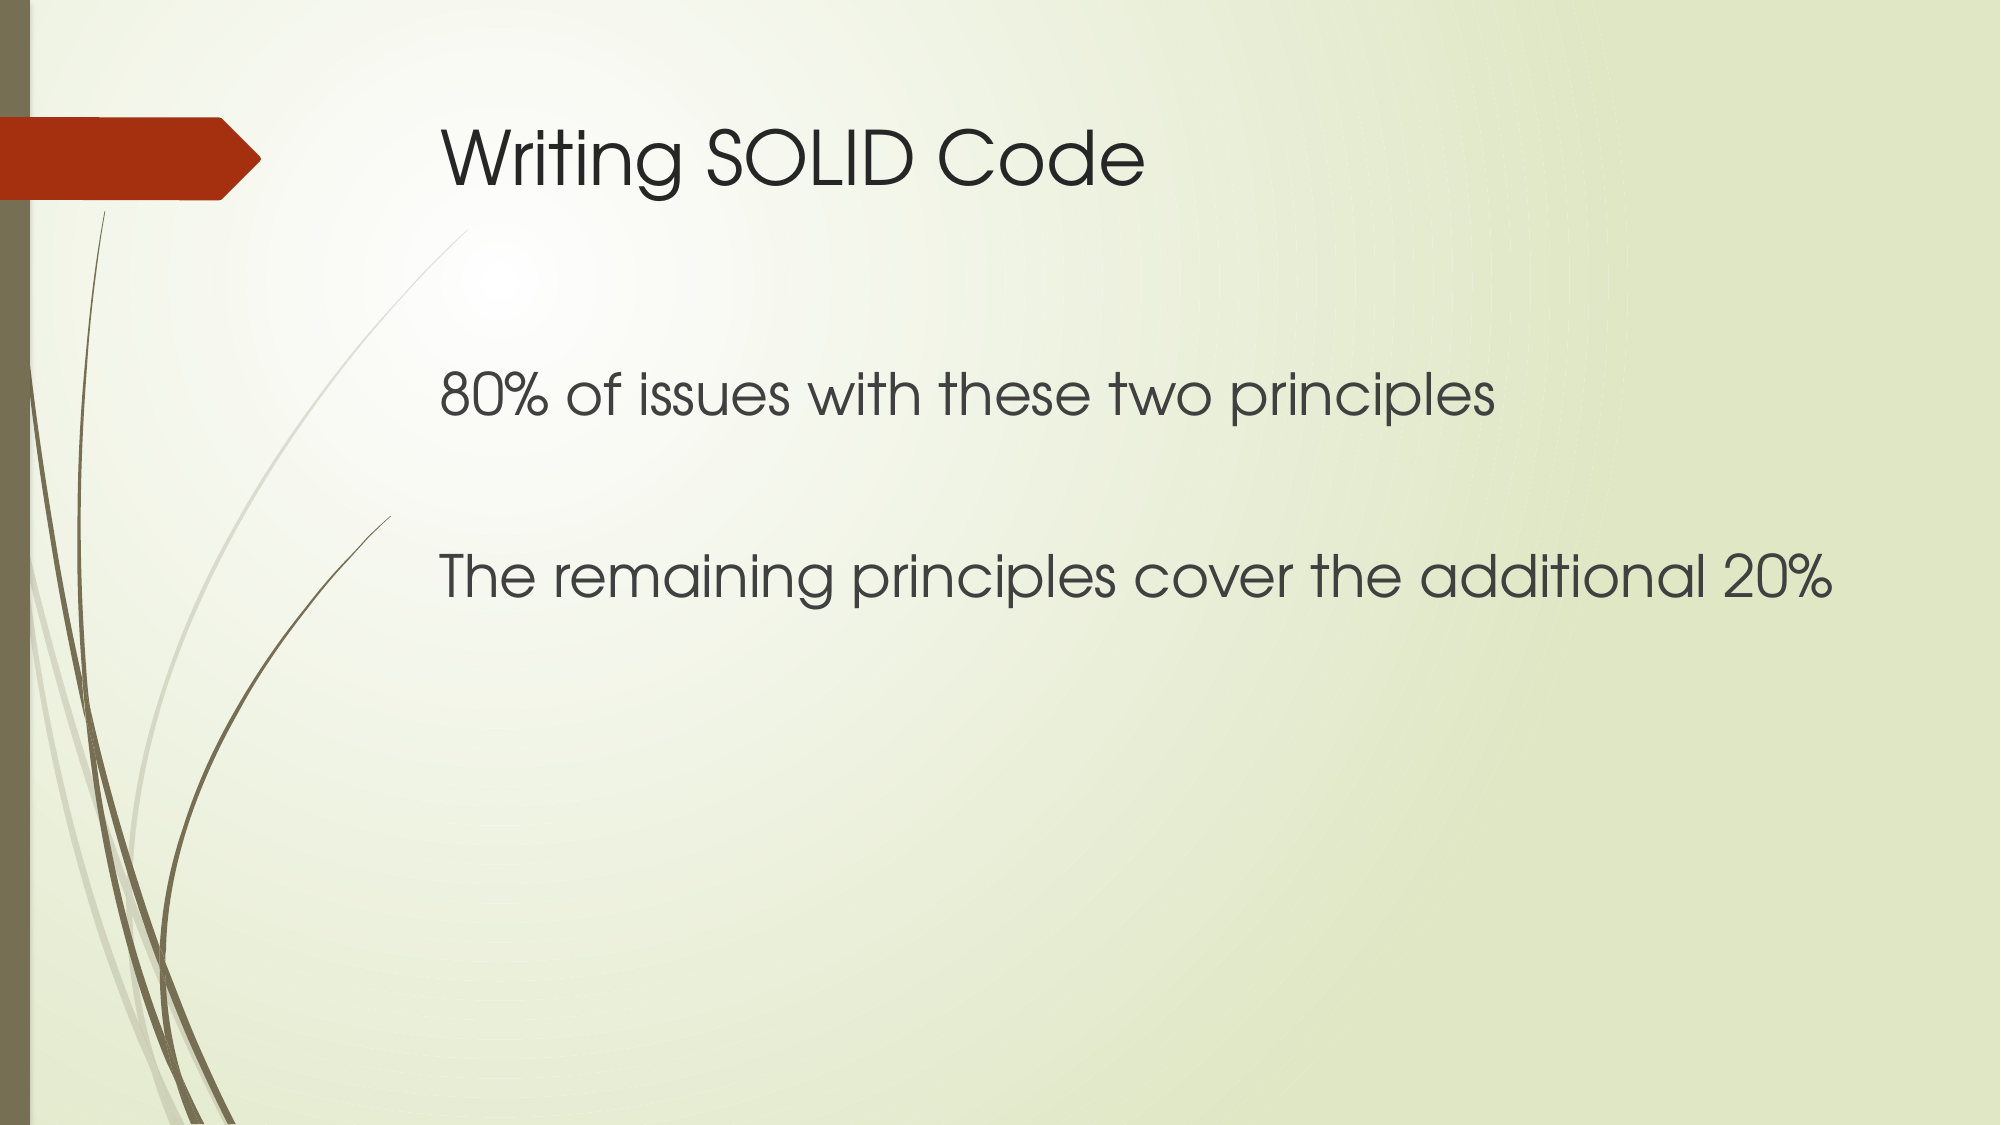

# Writing SOLID Code
80% of issues with these two principles

The remaining principles cover the additional 20%